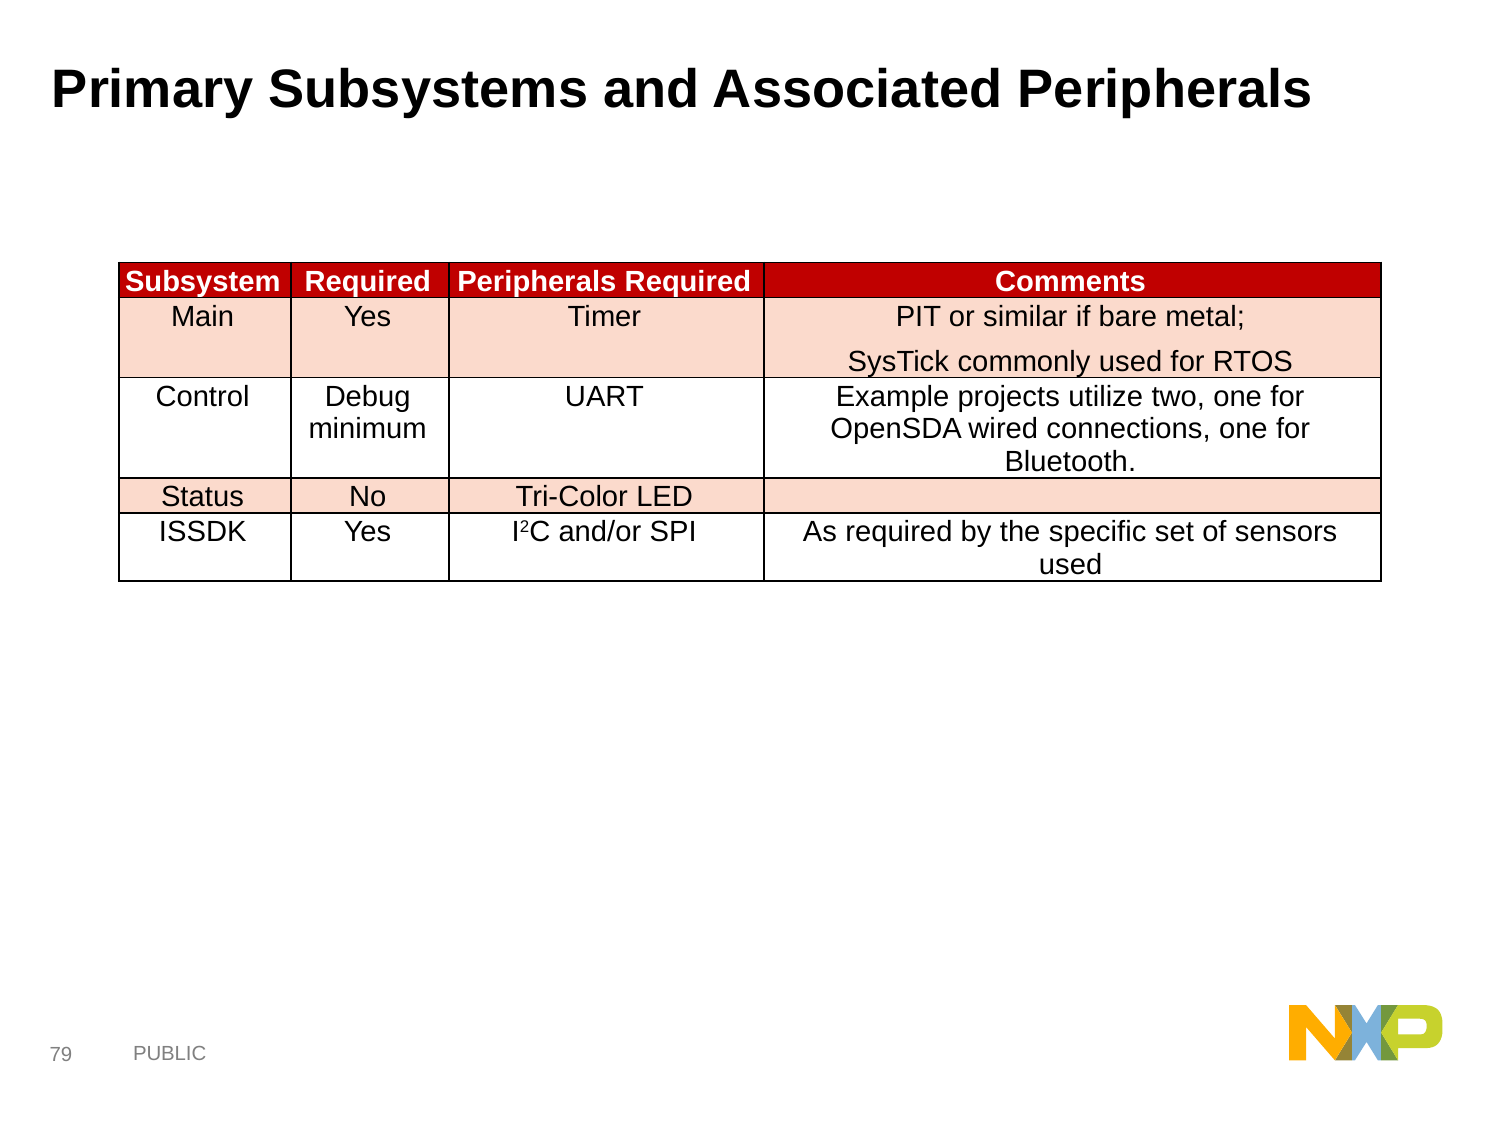

# Primary Subsystems and Associated Peripherals
| Subsystem | Required | Peripherals Required | Comments |
| --- | --- | --- | --- |
| Main | Yes | Timer | PIT or similar if bare metal; SysTick commonly used for RTOS |
| Control | Debug minimum | UART | Example projects utilize two, one for OpenSDA wired connections, one for Bluetooth. |
| Status | No | Tri-Color LED |  |
| ISSDK | Yes | I2C and/or SPI | As required by the specific set of sensors used |